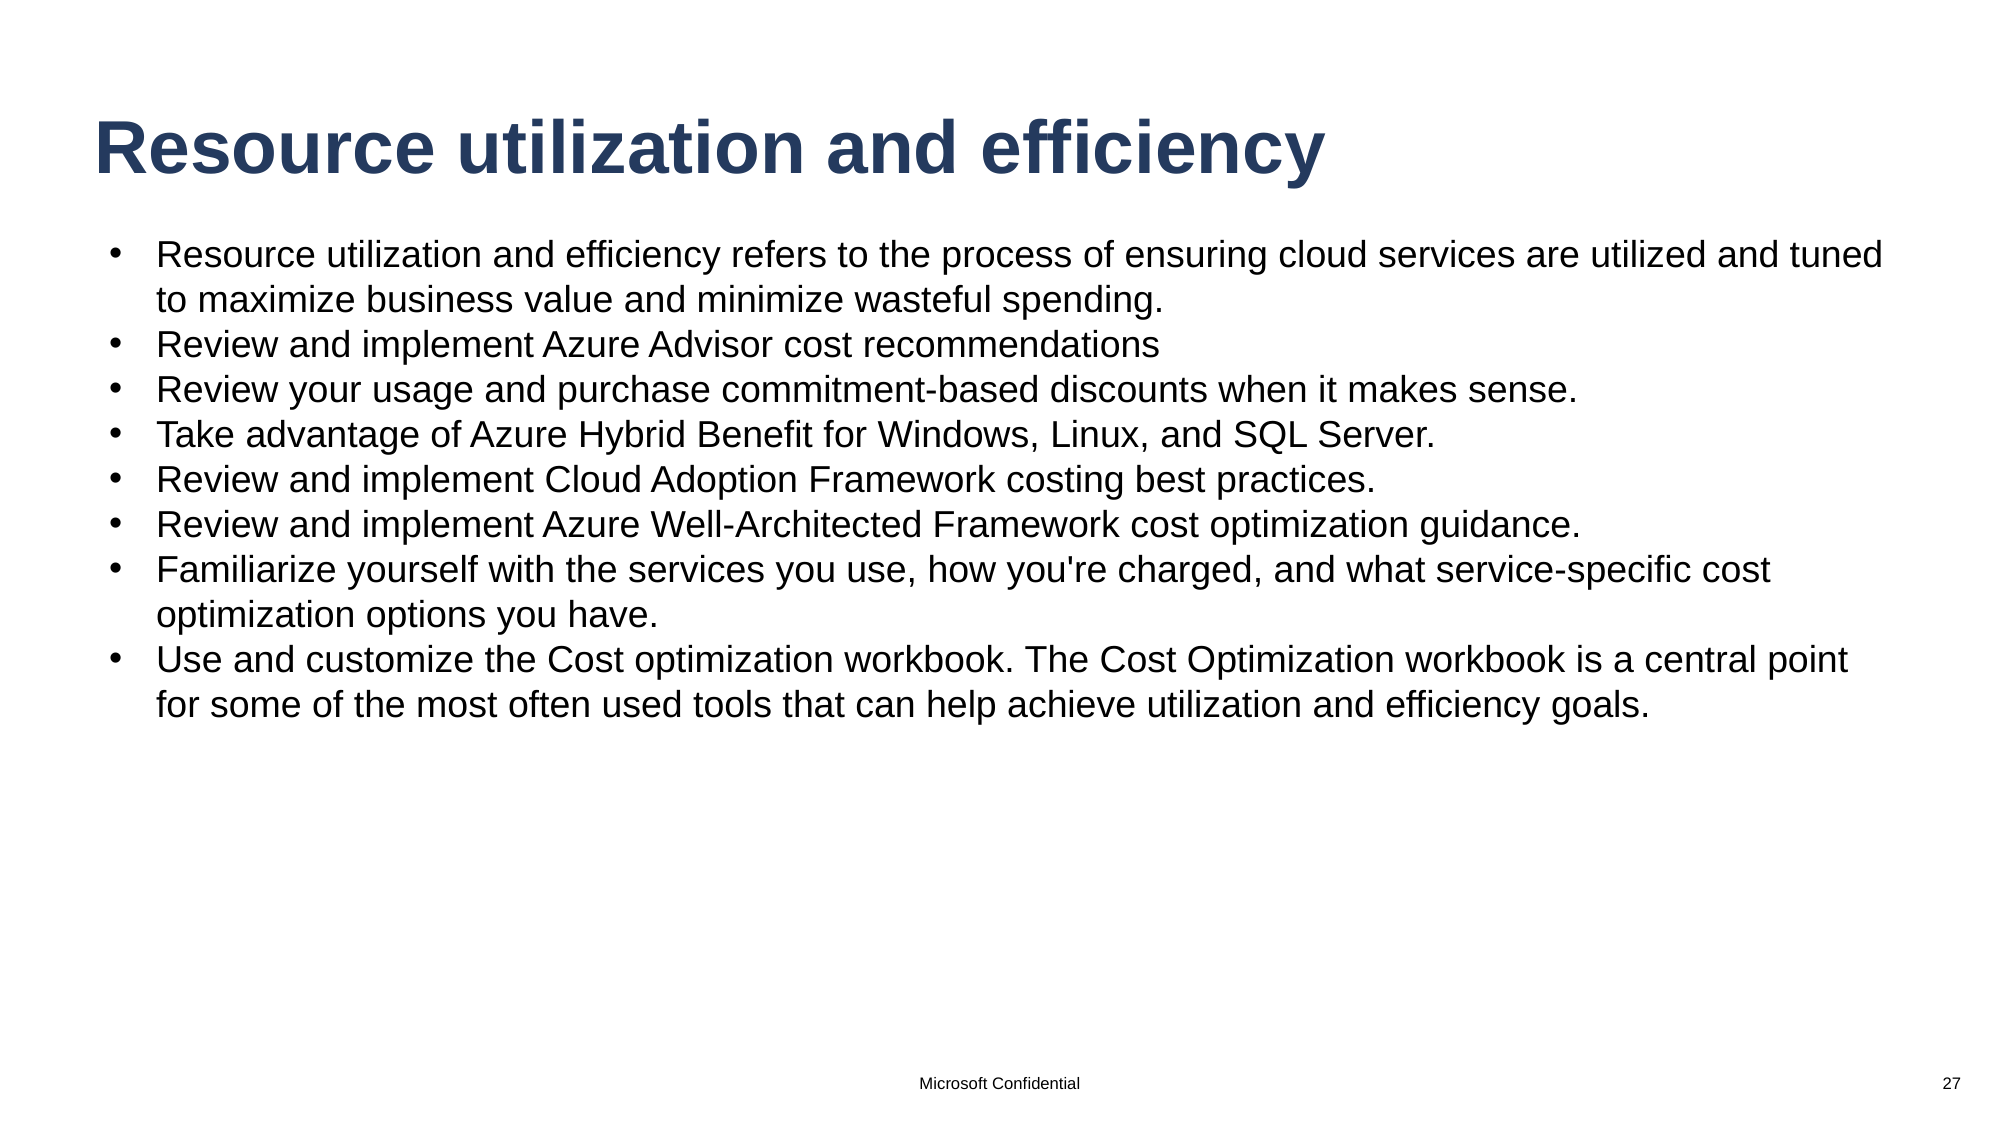

# Resource utilization and efficiency
Resource utilization and efficiency refers to the process of ensuring cloud services are utilized and tuned to maximize business value and minimize wasteful spending.
Review and implement Azure Advisor cost recommendations
Review your usage and purchase commitment-based discounts when it makes sense.
Take advantage of Azure Hybrid Benefit for Windows, Linux, and SQL Server.
Review and implement Cloud Adoption Framework costing best practices.
Review and implement Azure Well-Architected Framework cost optimization guidance.
Familiarize yourself with the services you use, how you're charged, and what service-specific cost optimization options you have.
Use and customize the Cost optimization workbook. The Cost Optimization workbook is a central point for some of the most often used tools that can help achieve utilization and efficiency goals.

Microsoft Confidential
27